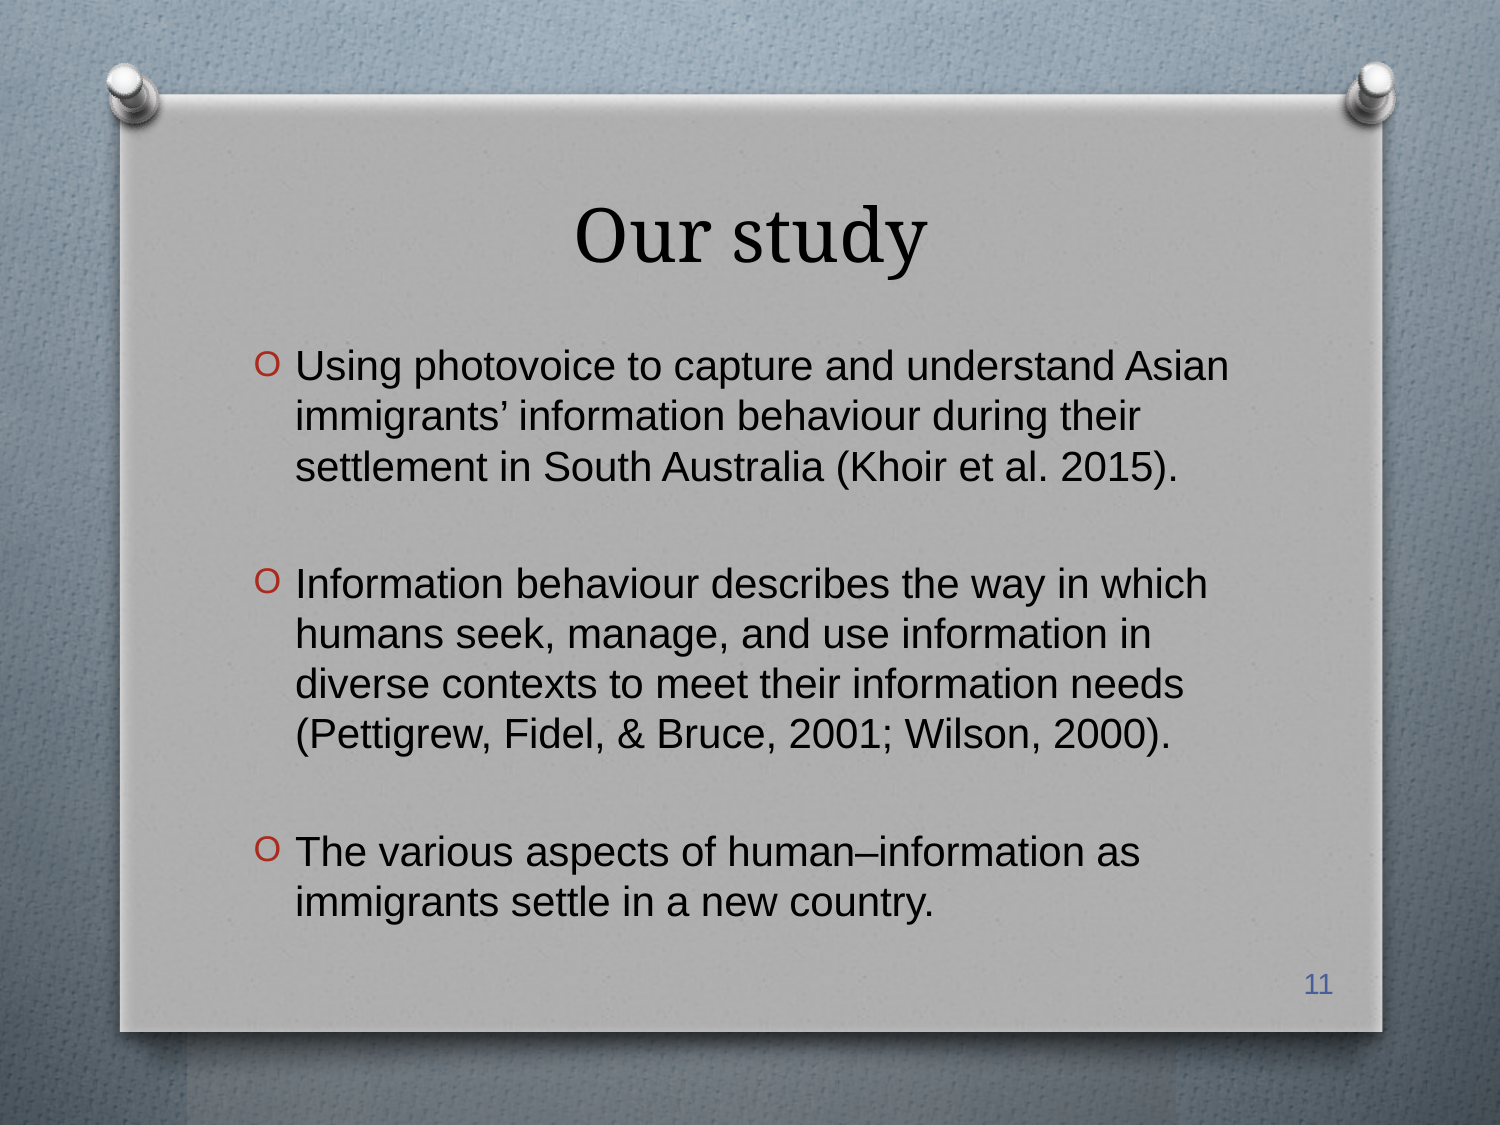

# Our study
Using photovoice to capture and understand Asian immigrants’ information behaviour during their settlement in South Australia (Khoir et al. 2015).

Information behaviour describes the way in which humans seek, manage, and use information in diverse contexts to meet their information needs (Pettigrew, Fidel, & Bruce, 2001; Wilson, 2000).

The various aspects of human–information as immigrants settle in a new country.

11